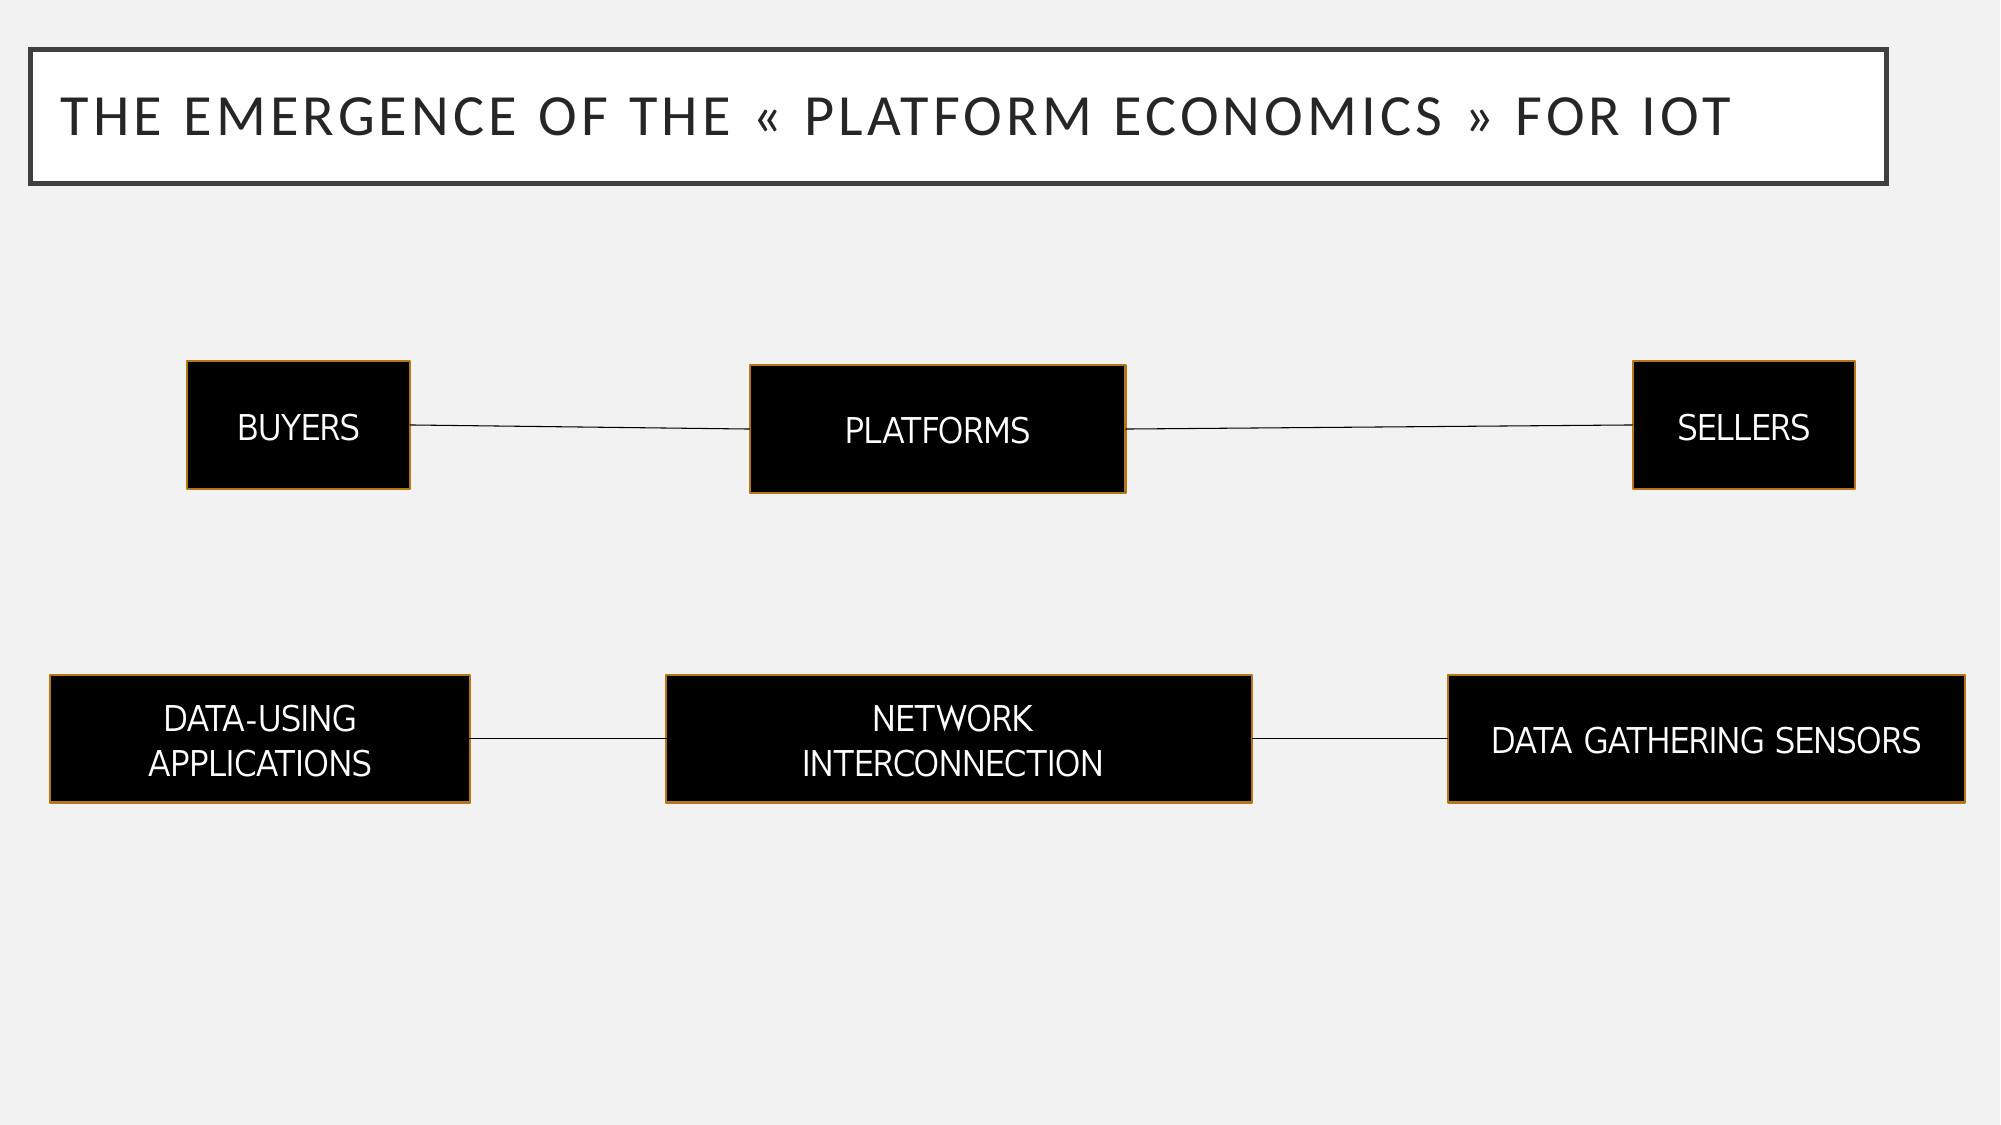

# THE EMERGENCE OF THE « PLATFORM ECONOMICS » FOR IoT
BUYERS
SELLERS
PLATFORMS
DATA GATHERING SENSORS
NETWORK
INTERCONNECTION
DATA-USING APPLICATIONS